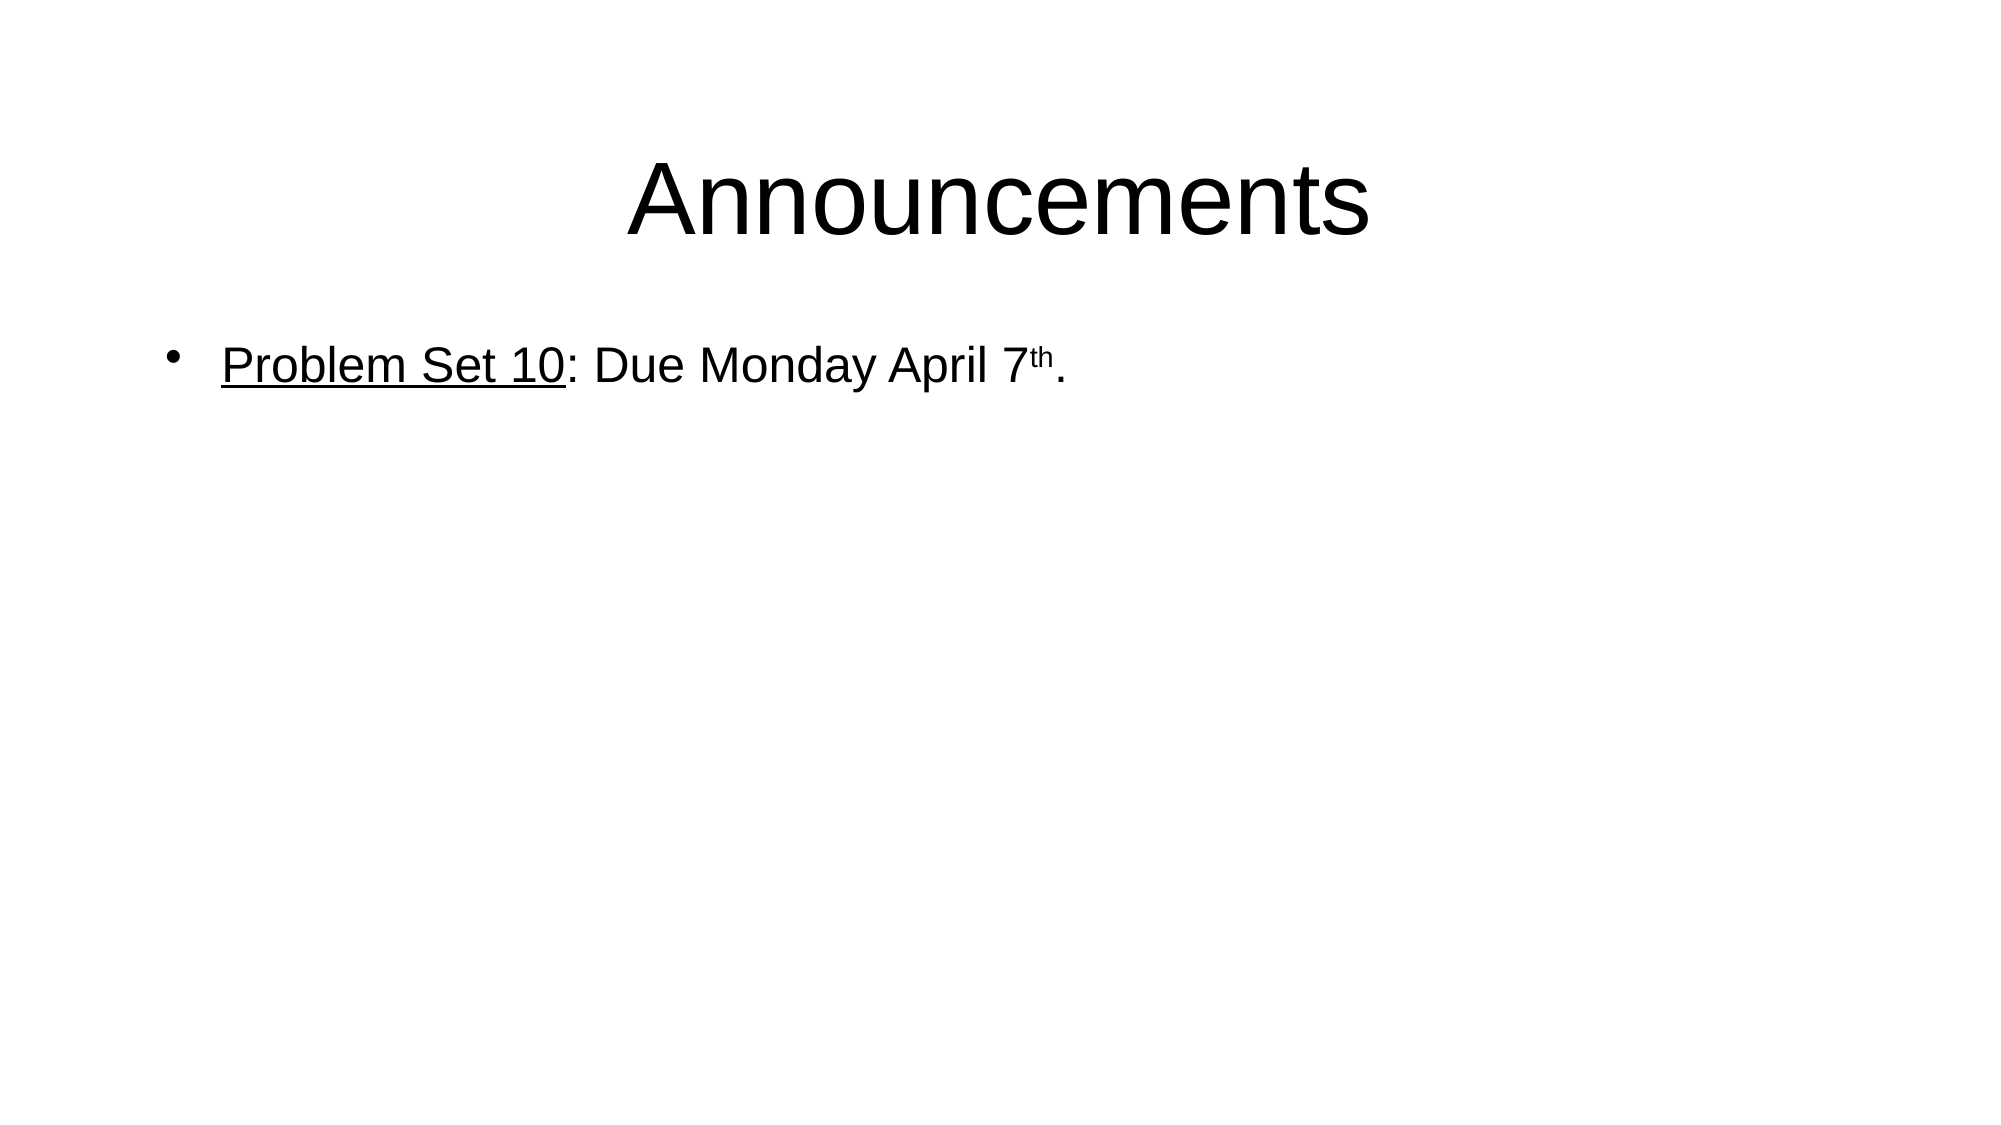

# Announcements
Problem Set 10: Due Monday April 7th.